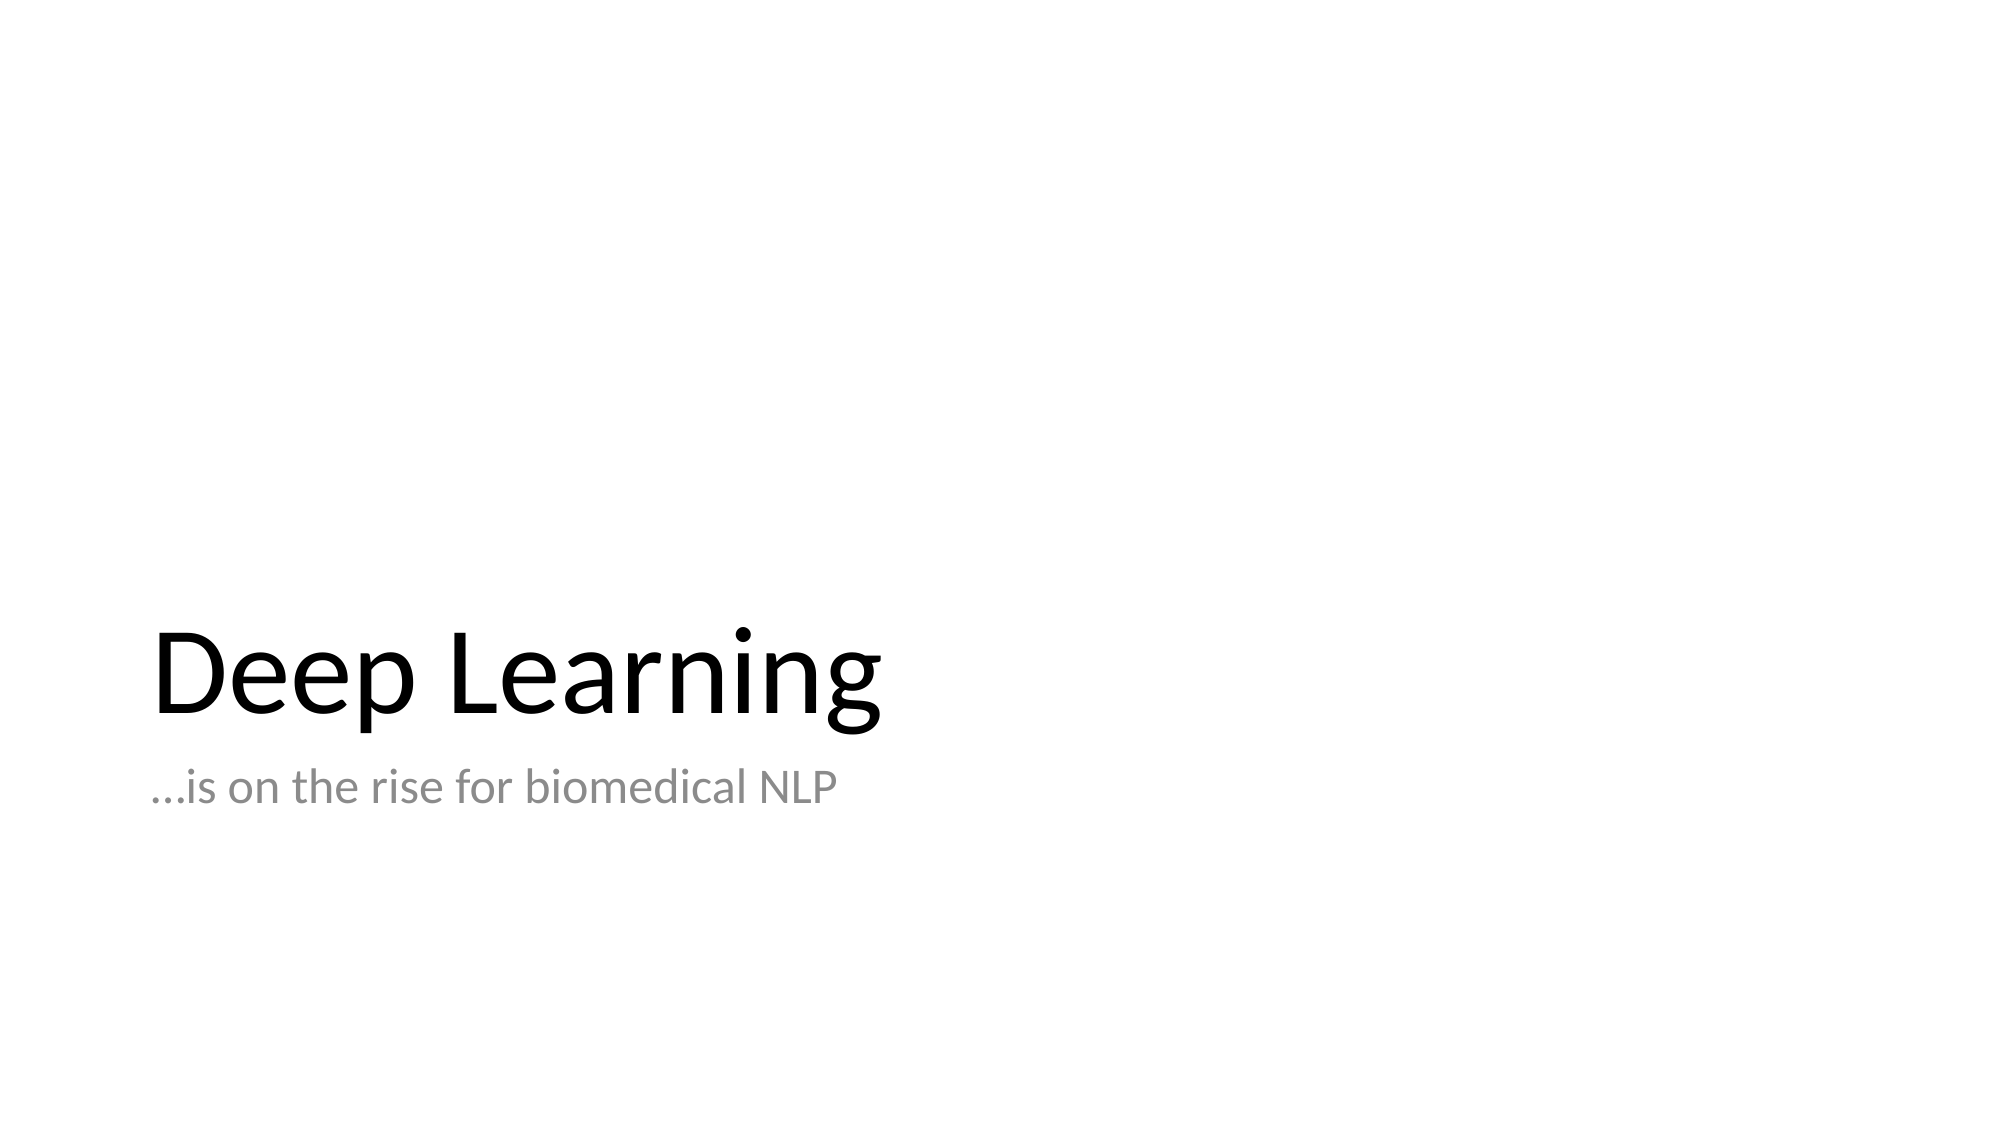

# Deep Learning
…is on the rise for biomedical NLP